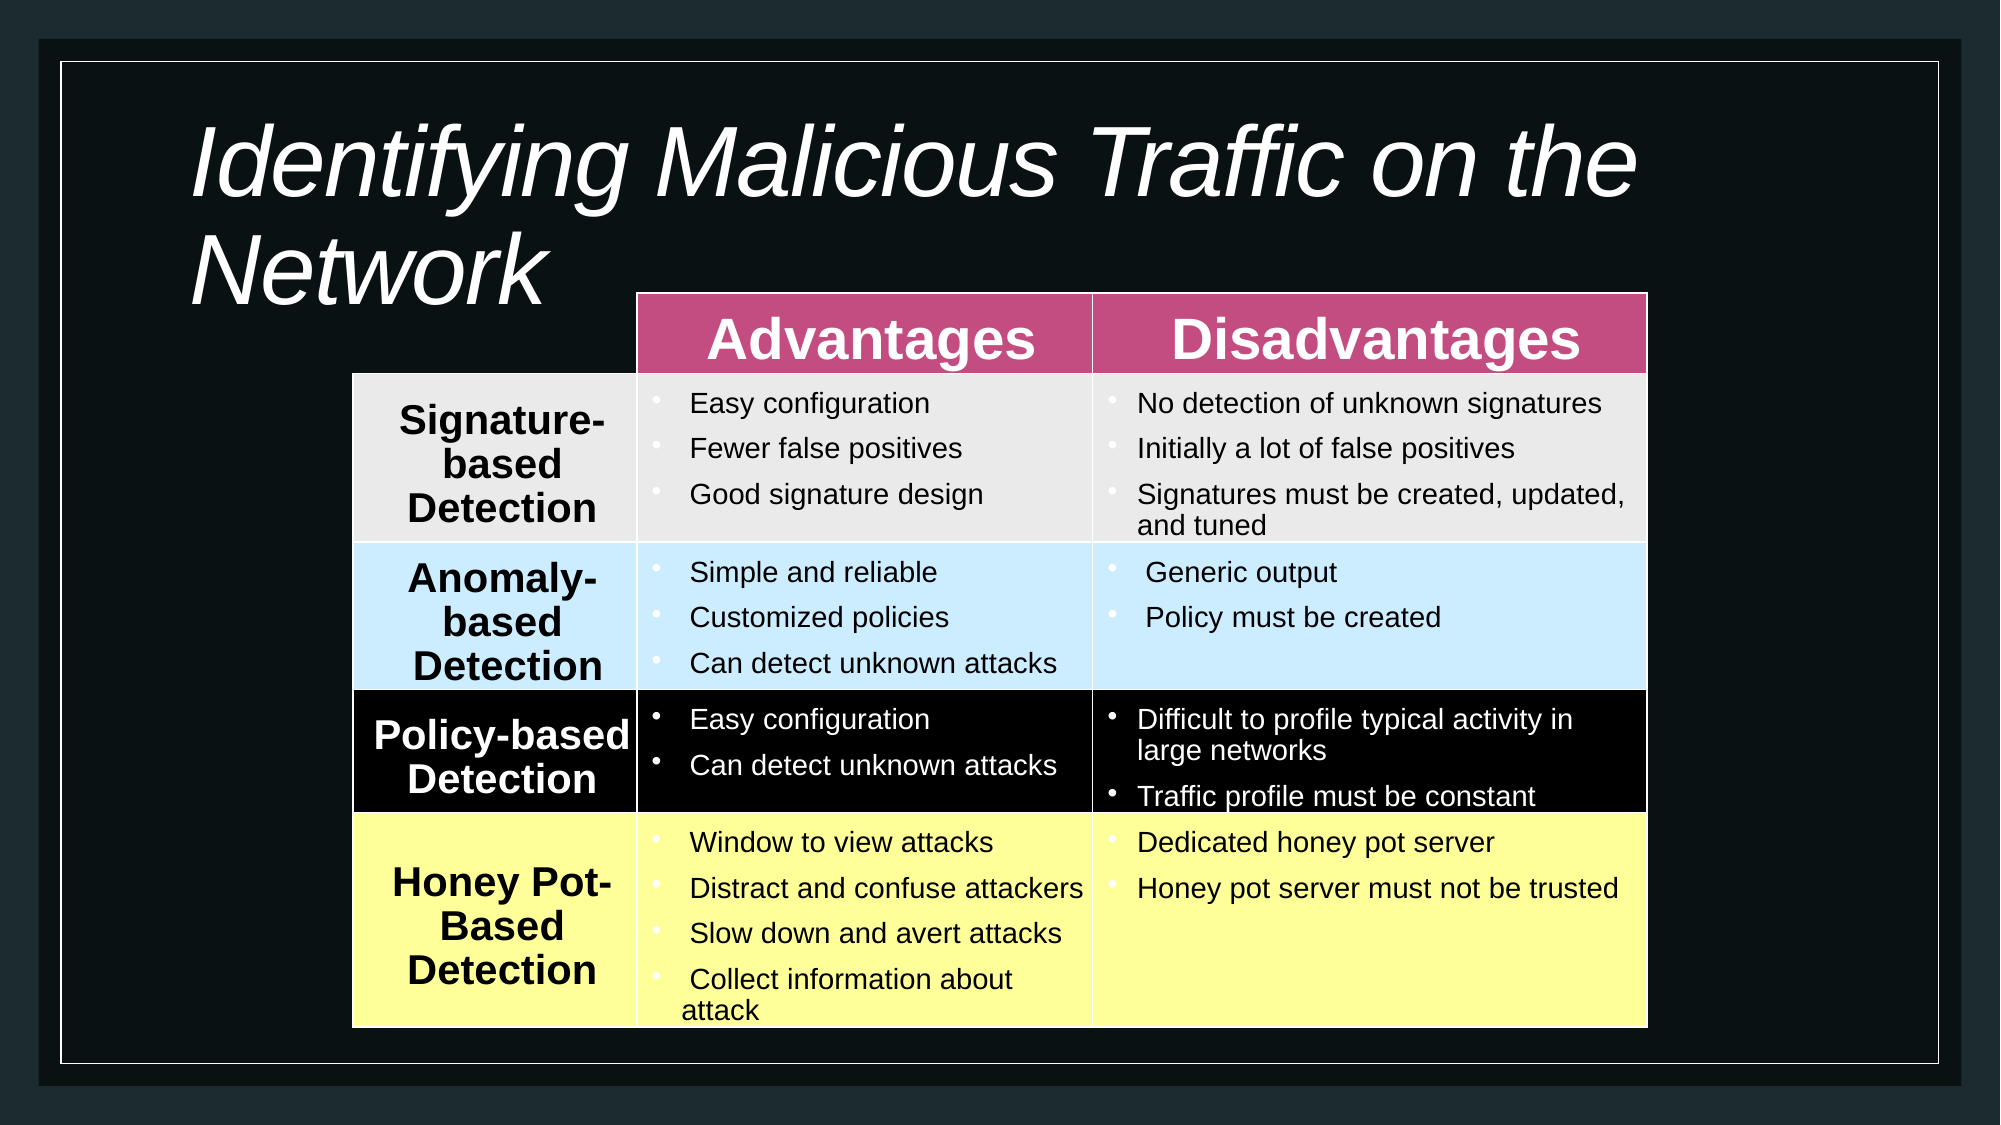

# Identifying Malicious Traffic on the Network
|  | Advantages | Disadvantages |
| --- | --- | --- |
| Signature-based Detection | Easy configuration Fewer false positives Good signature design | No detection of unknown signatures Initially a lot of false positives Signatures must be created, updated, and tuned |
| Anomaly-based Detection | Simple and reliable Customized policies Can detect unknown attacks | Generic output Policy must be created |
| Policy-based Detection | Easy configuration Can detect unknown attacks | Difficult to profile typical activity in large networks Traffic profile must be constant |
| Honey Pot-Based Detection | Window to view attacks Distract and confuse attackers Slow down and avert attacks Collect information about attack | Dedicated honey pot server Honey pot server must not be trusted |